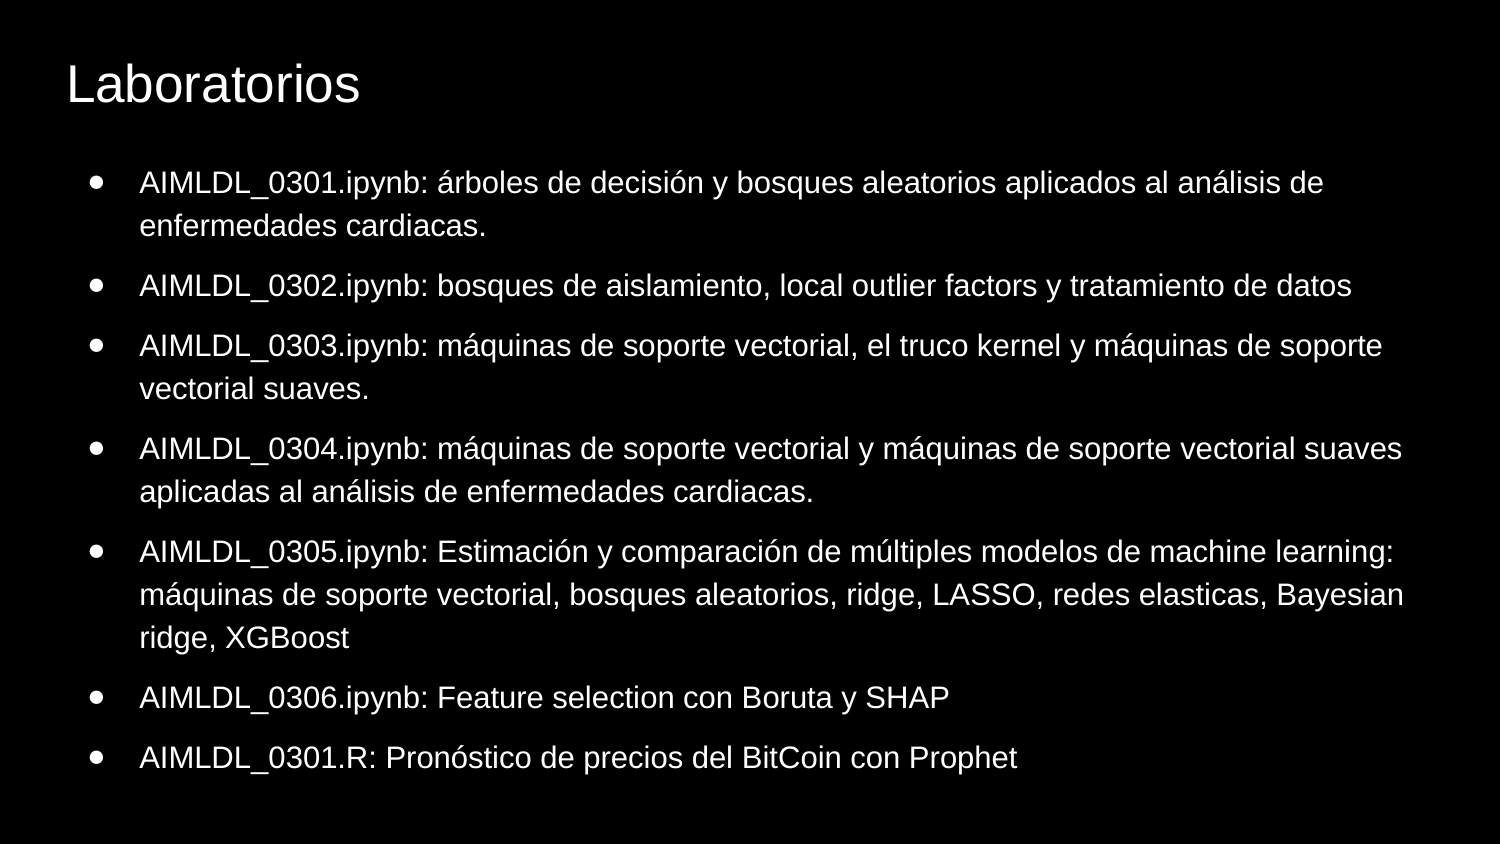

# Laboratorios
AIMLDL_0301.ipynb: árboles de decisión y bosques aleatorios aplicados al análisis de enfermedades cardiacas.
AIMLDL_0302.ipynb: bosques de aislamiento, local outlier factors y tratamiento de datos
AIMLDL_0303.ipynb: máquinas de soporte vectorial, el truco kernel y máquinas de soporte vectorial suaves.
AIMLDL_0304.ipynb: máquinas de soporte vectorial y máquinas de soporte vectorial suaves aplicadas al análisis de enfermedades cardiacas.
AIMLDL_0305.ipynb: Estimación y comparación de múltiples modelos de machine learning: máquinas de soporte vectorial, bosques aleatorios, ridge, LASSO, redes elasticas, Bayesian ridge, XGBoost
AIMLDL_0306.ipynb: Feature selection con Boruta y SHAP
AIMLDL_0301.R: Pronóstico de precios del BitCoin con Prophet